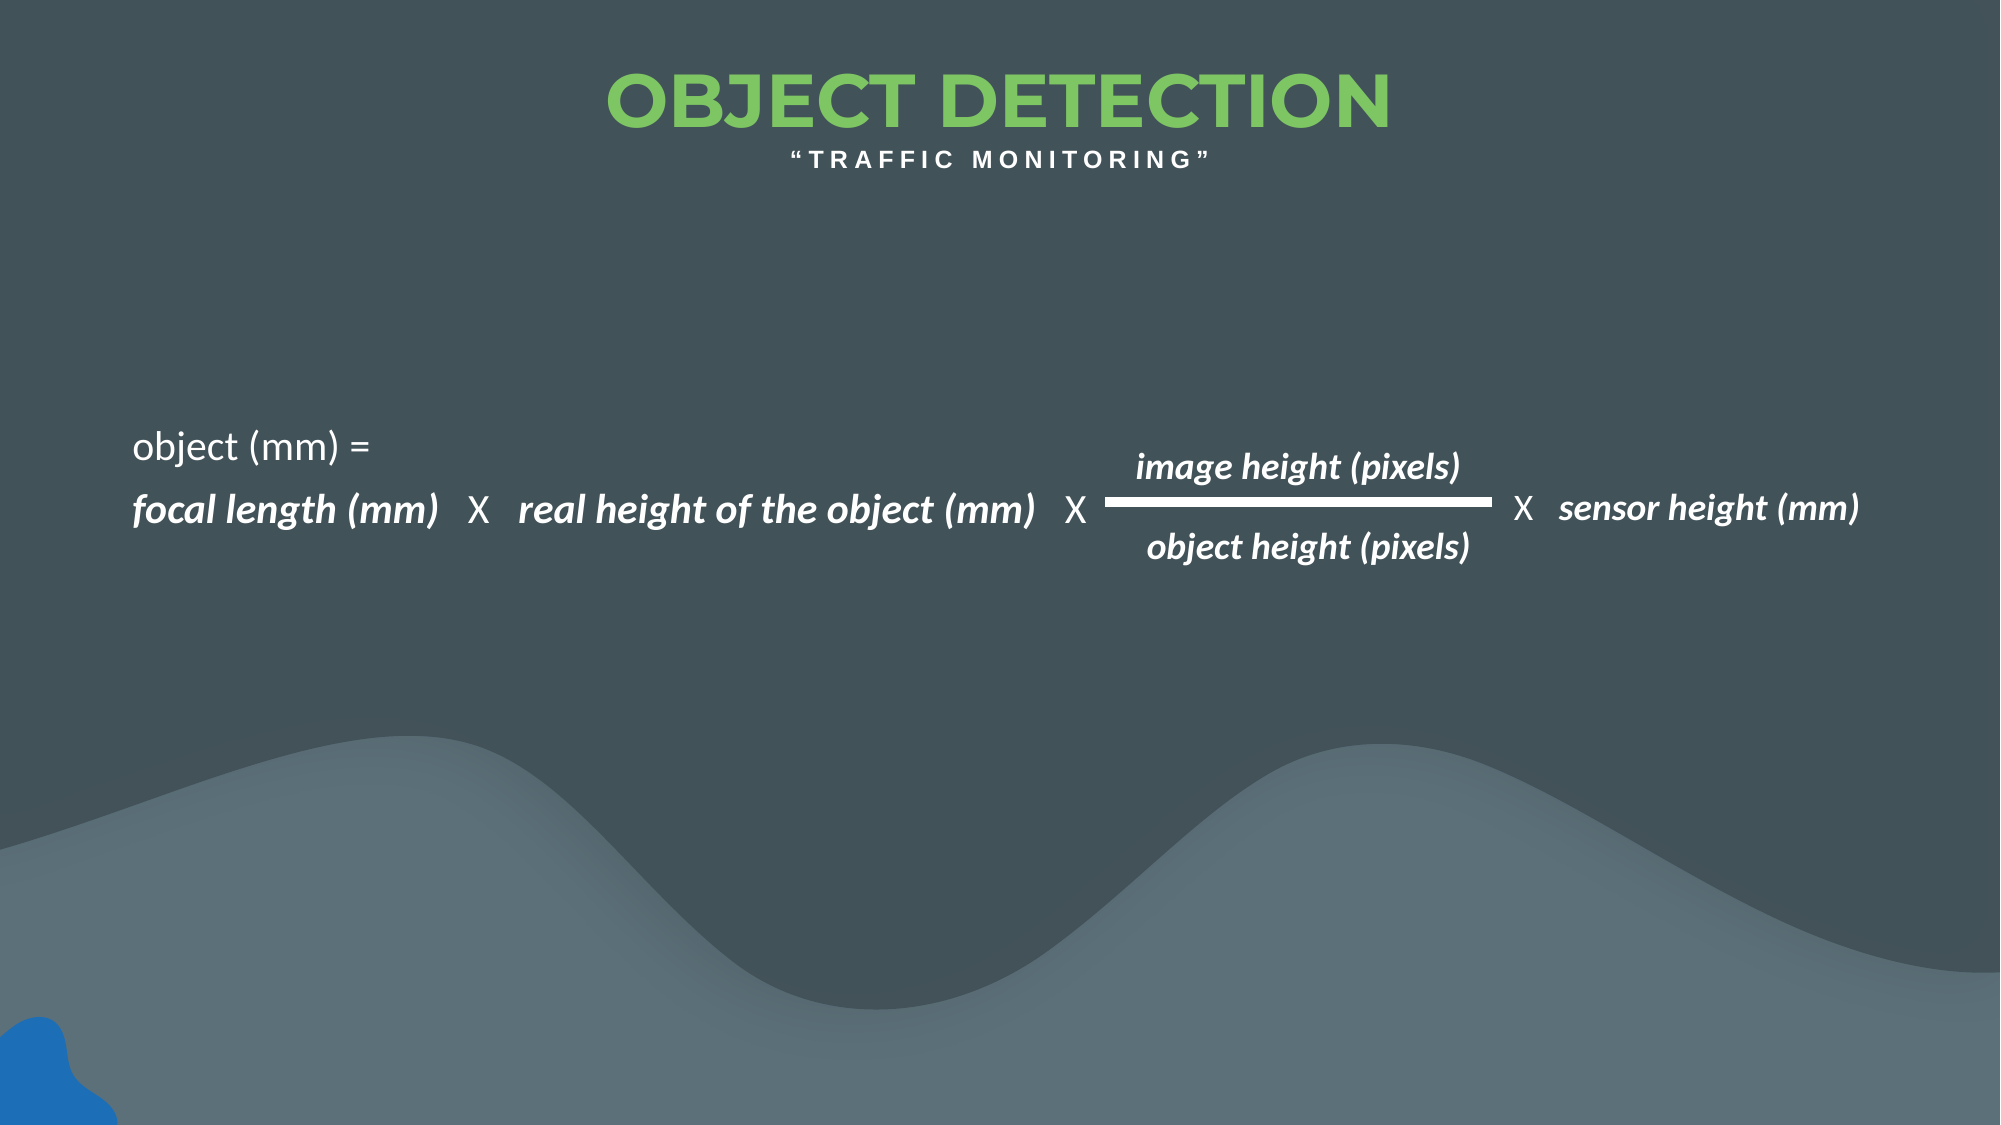

OBJECT DETECTION
“TRAFFIC MONITORING”
object (mm) =
focal length (mm)   X   real height of the object (mm)   X
image height (pixels)
 X   sensor height (mm)

object height (pixels)